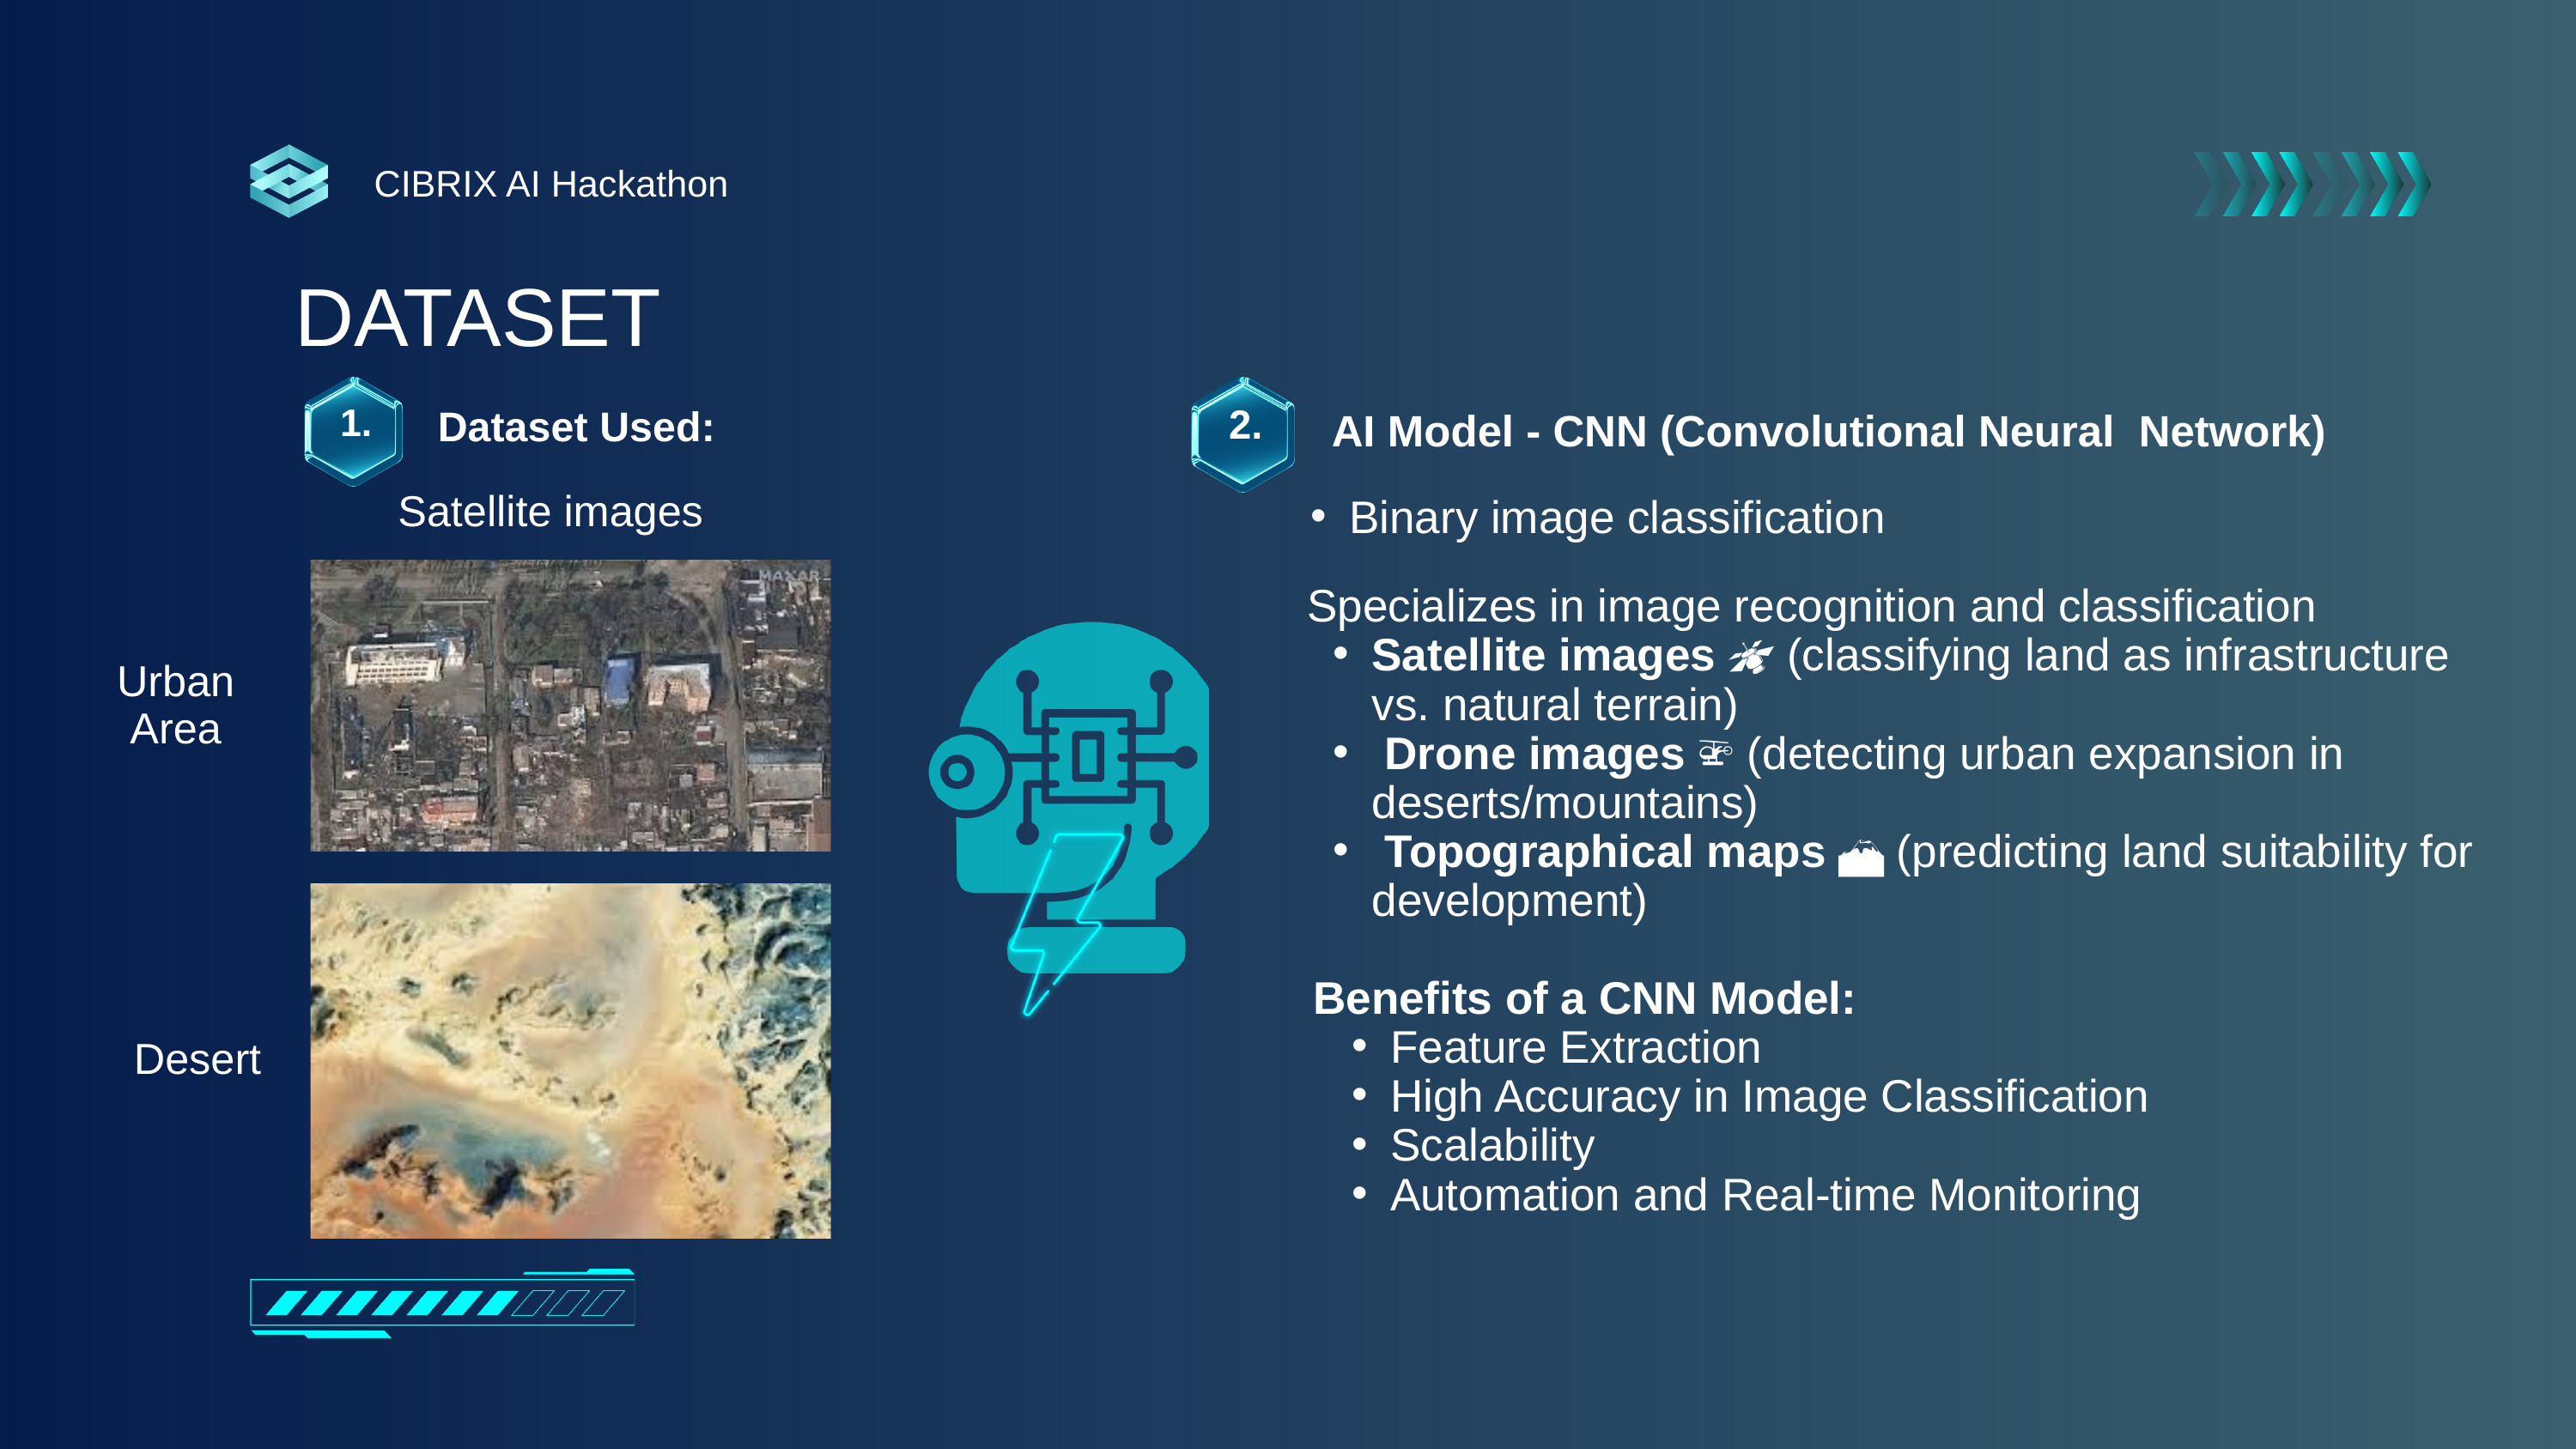

CIBRIX AI Hackathon
DATASET

1.
2.
Dataset Used:
AI Model - CNN (Convolutional Neural  Network)
Satellite images
Binary image classification

 Specializes in image recognition and classification
Satellite images 🛰️ (classifying land as infrastructure vs. natural terrain)
 Drone images 🚁 (detecting urban expansion in deserts/mountains)
 Topographical maps 🏔️ (predicting land suitability for development)

Urban Area

Benefits of a CNN Model:
Feature Extraction
High Accuracy in Image Classification
Scalability
Automation and Real-time Monitoring
Desert